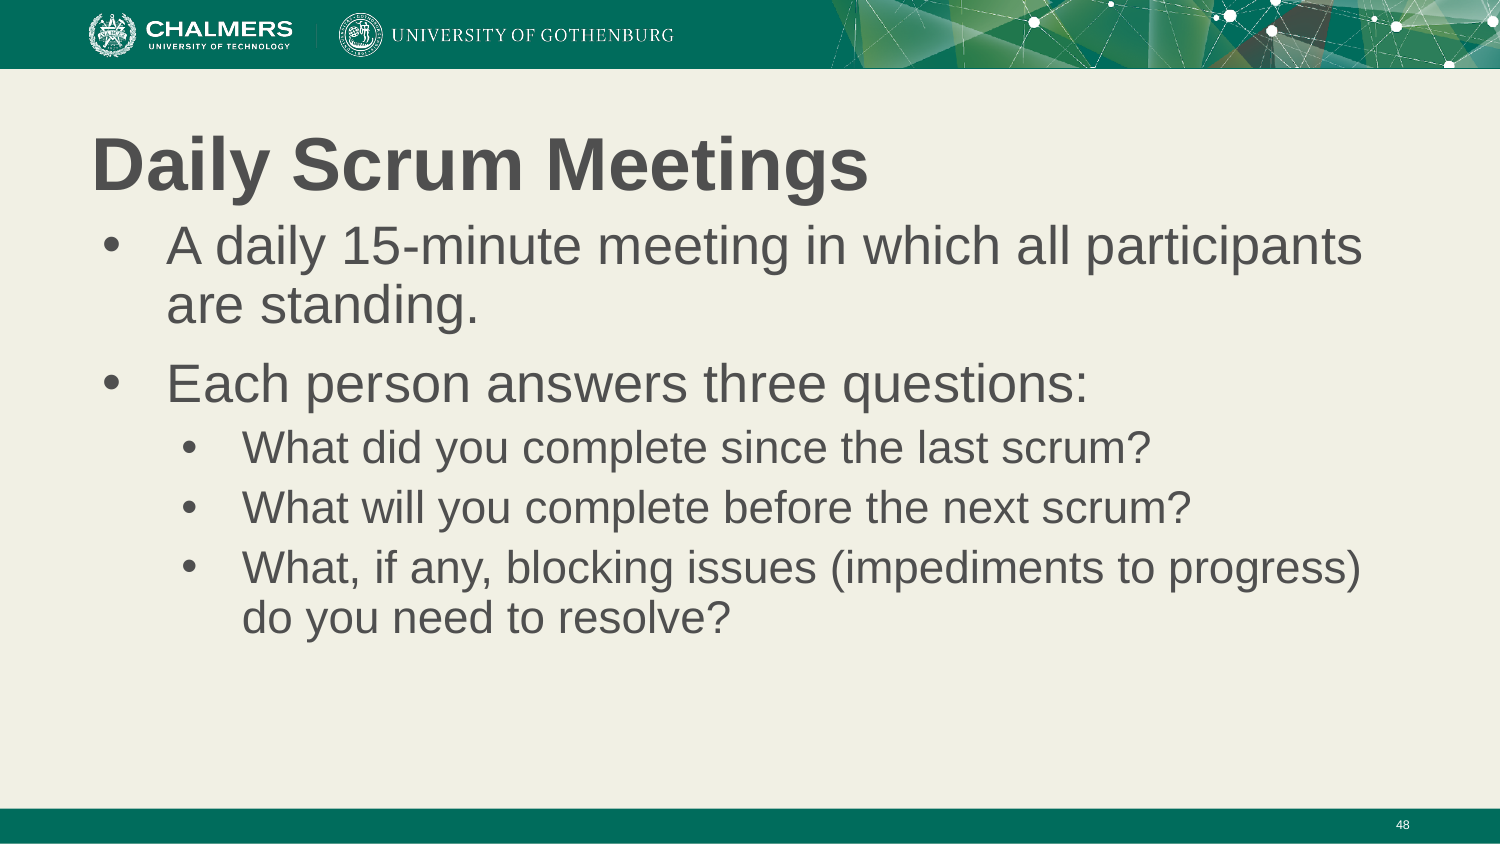

# Daily Scrum Meetings
A daily 15-minute meeting in which all participants are standing.
Each person answers three questions:
What did you complete since the last scrum?
What will you complete before the next scrum?
What, if any, blocking issues (impediments to progress) do you need to resolve?
48